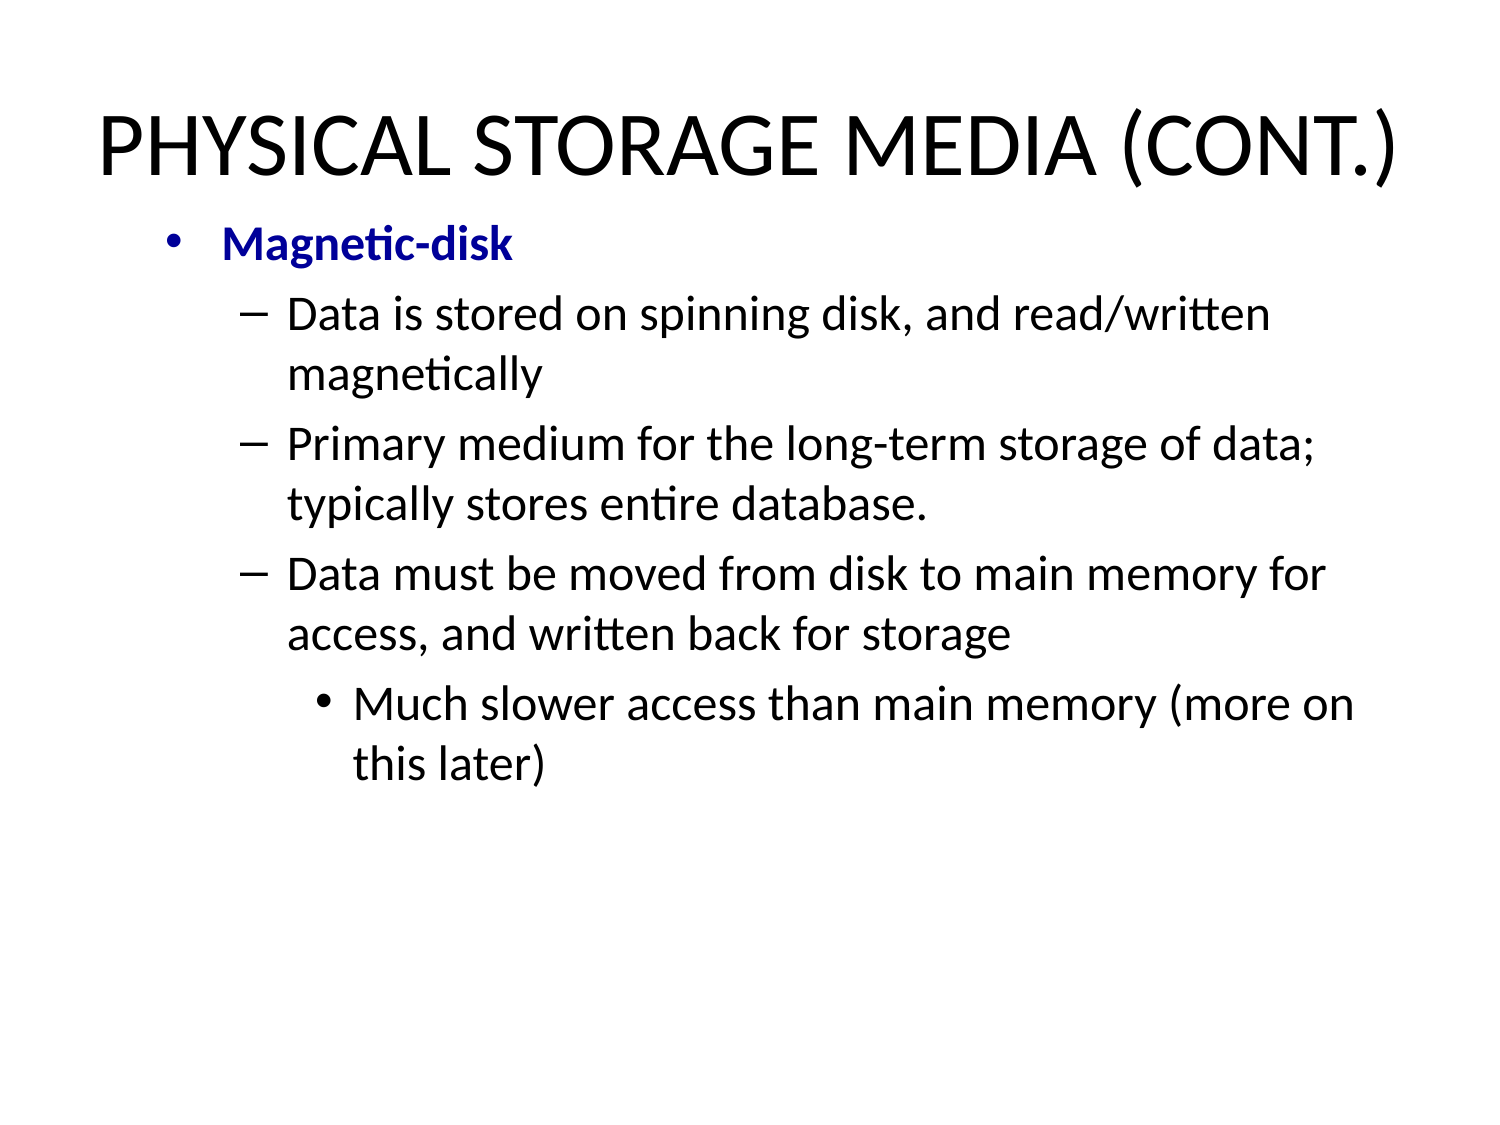

# Physical Storage Media (Cont.)
Magnetic-disk
Data is stored on spinning disk, and read/written magnetically
Primary medium for the long-term storage of data; typically stores entire database.
Data must be moved from disk to main memory for access, and written back for storage
Much slower access than main memory (more on this later)